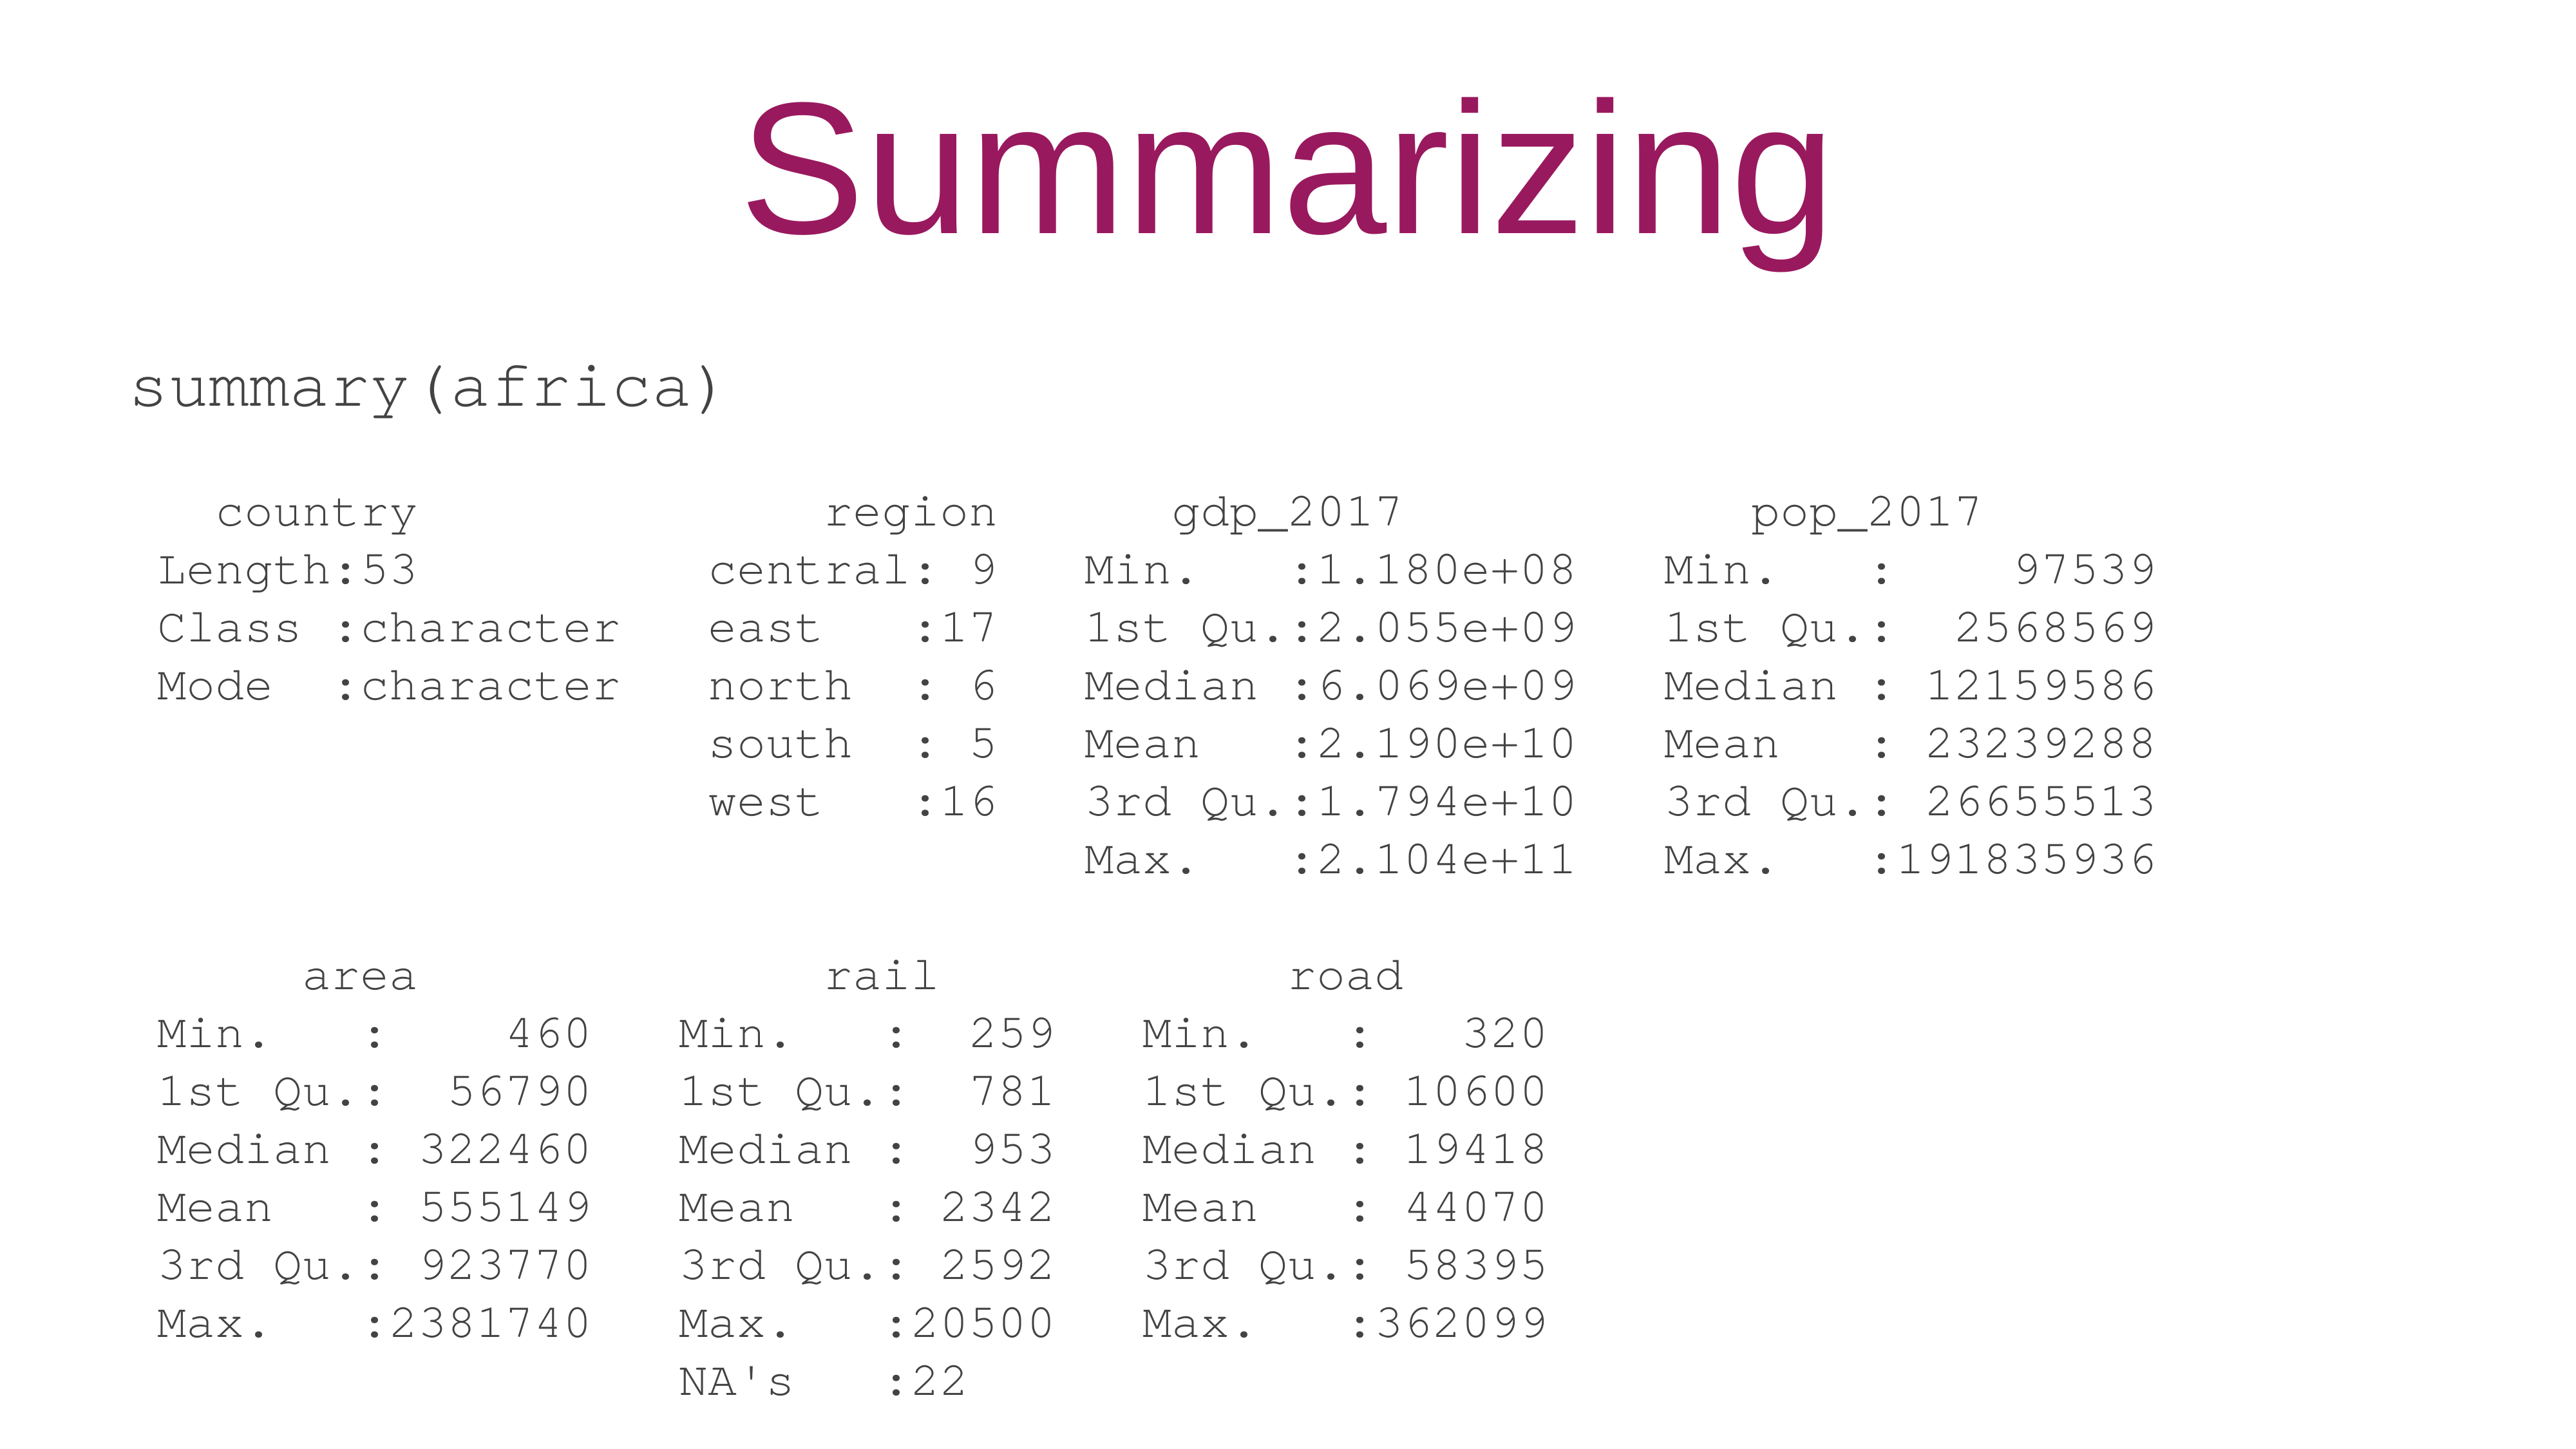

# Summarizing
summary(africa)

   country              region      gdp_2017            pop_2017
 Length:53          central: 9   Min.   :1.180e+08   Min.   :    97539
 Class :character   east   :17   1st Qu.:2.055e+09   1st Qu.:  2568569
 Mode  :character   north  : 6   Median :6.069e+09   Median : 12159586
                    south  : 5   Mean   :2.190e+10   Mean   : 23239288
                    west   :16   3rd Qu.:1.794e+10   3rd Qu.: 26655513
                                 Max.   :2.104e+11   Max.   :191835936

      area              rail            road
 Min.   :    460   Min.   :  259   Min.   :   320
 1st Qu.:  56790   1st Qu.:  781   1st Qu.: 10600
 Median : 322460   Median :  953   Median : 19418
 Mean   : 555149   Mean   : 2342   Mean   : 44070
 3rd Qu.: 923770   3rd Qu.: 2592   3rd Qu.: 58395
 Max.   :2381740   Max.   :20500   Max.   :362099
                   NA's   :22